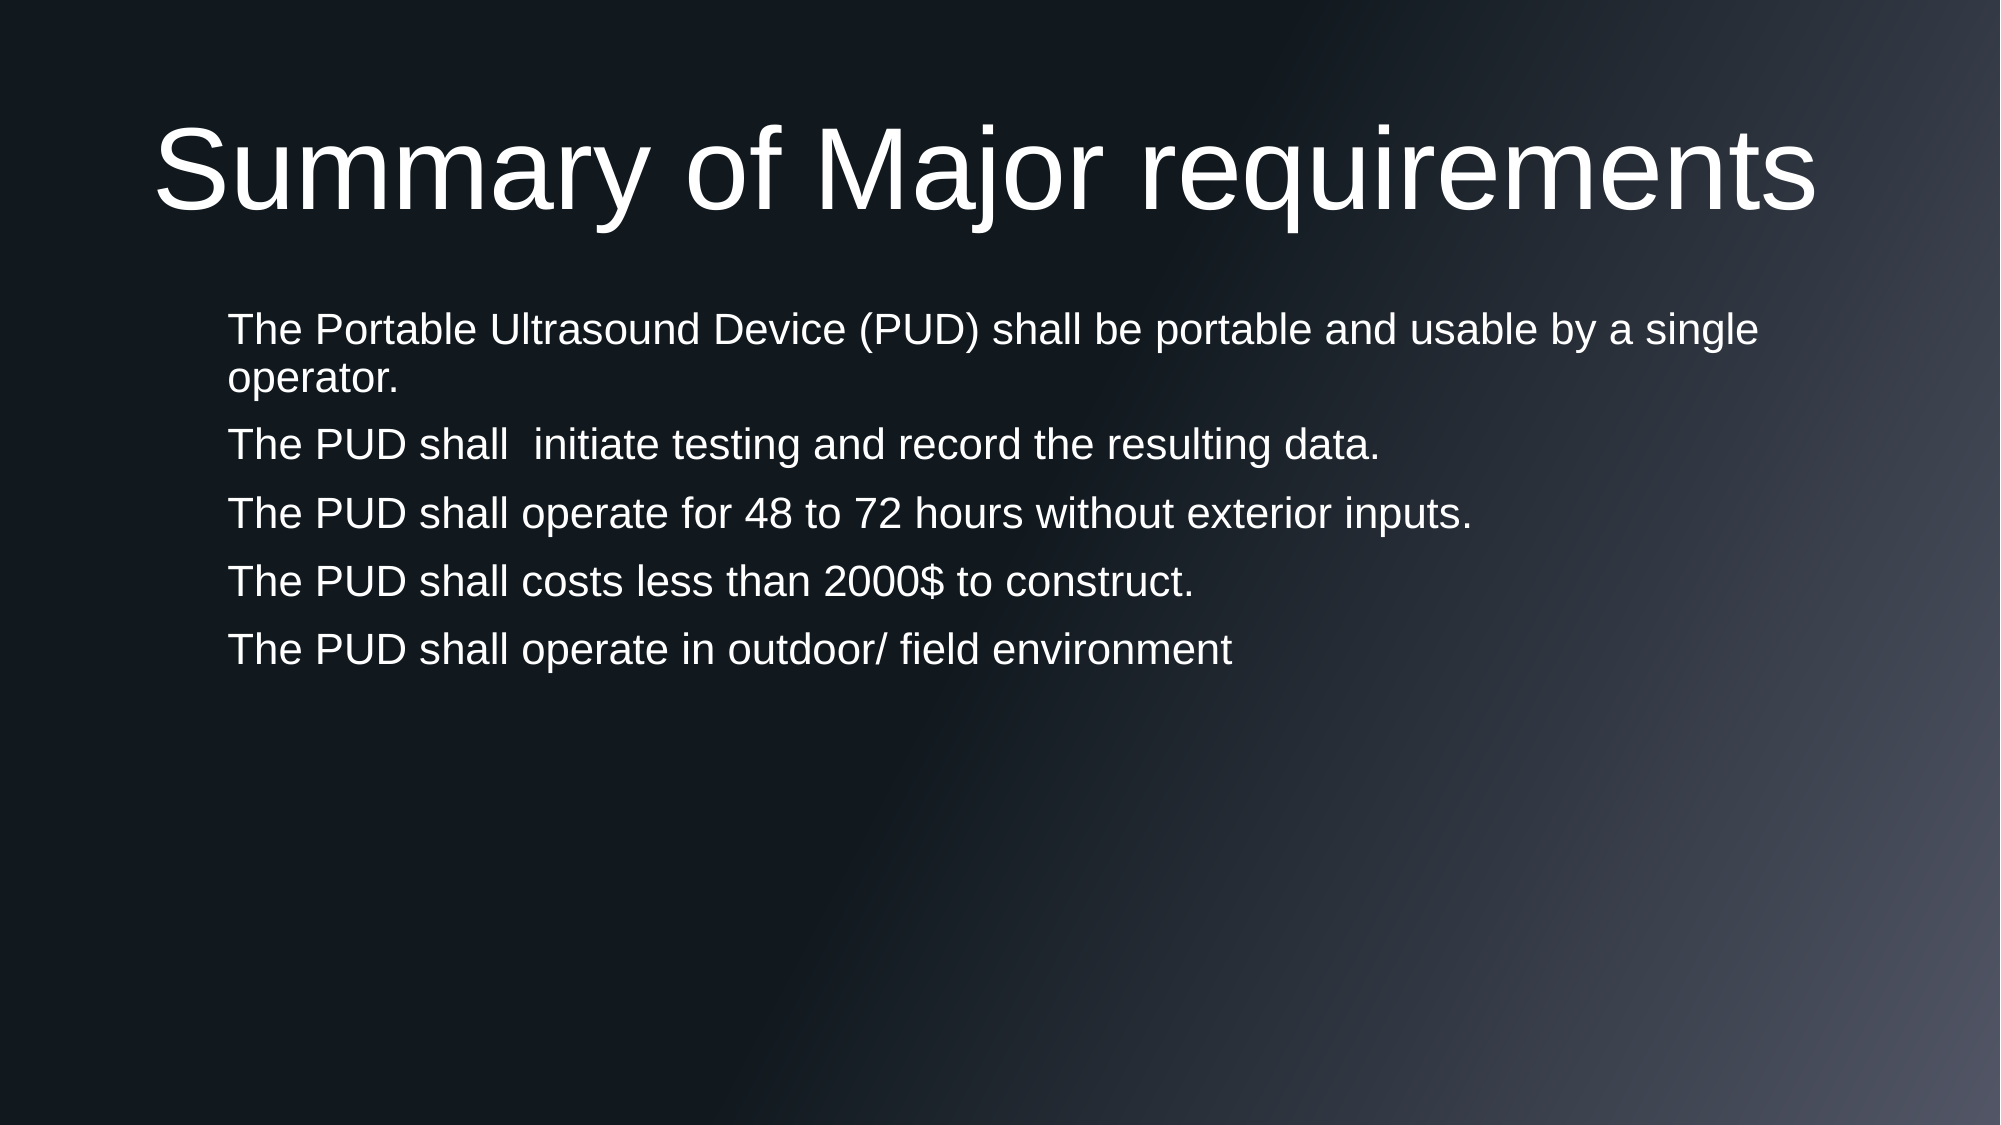

# Summary of Major requirements
The Portable Ultrasound Device (PUD) shall be portable and usable by a single operator.
The PUD shall  initiate testing and record the resulting data.
The PUD shall operate for 48 to 72 hours without exterior inputs.
The PUD shall costs less than 2000$ to construct.
The PUD shall operate in outdoor/ field environment